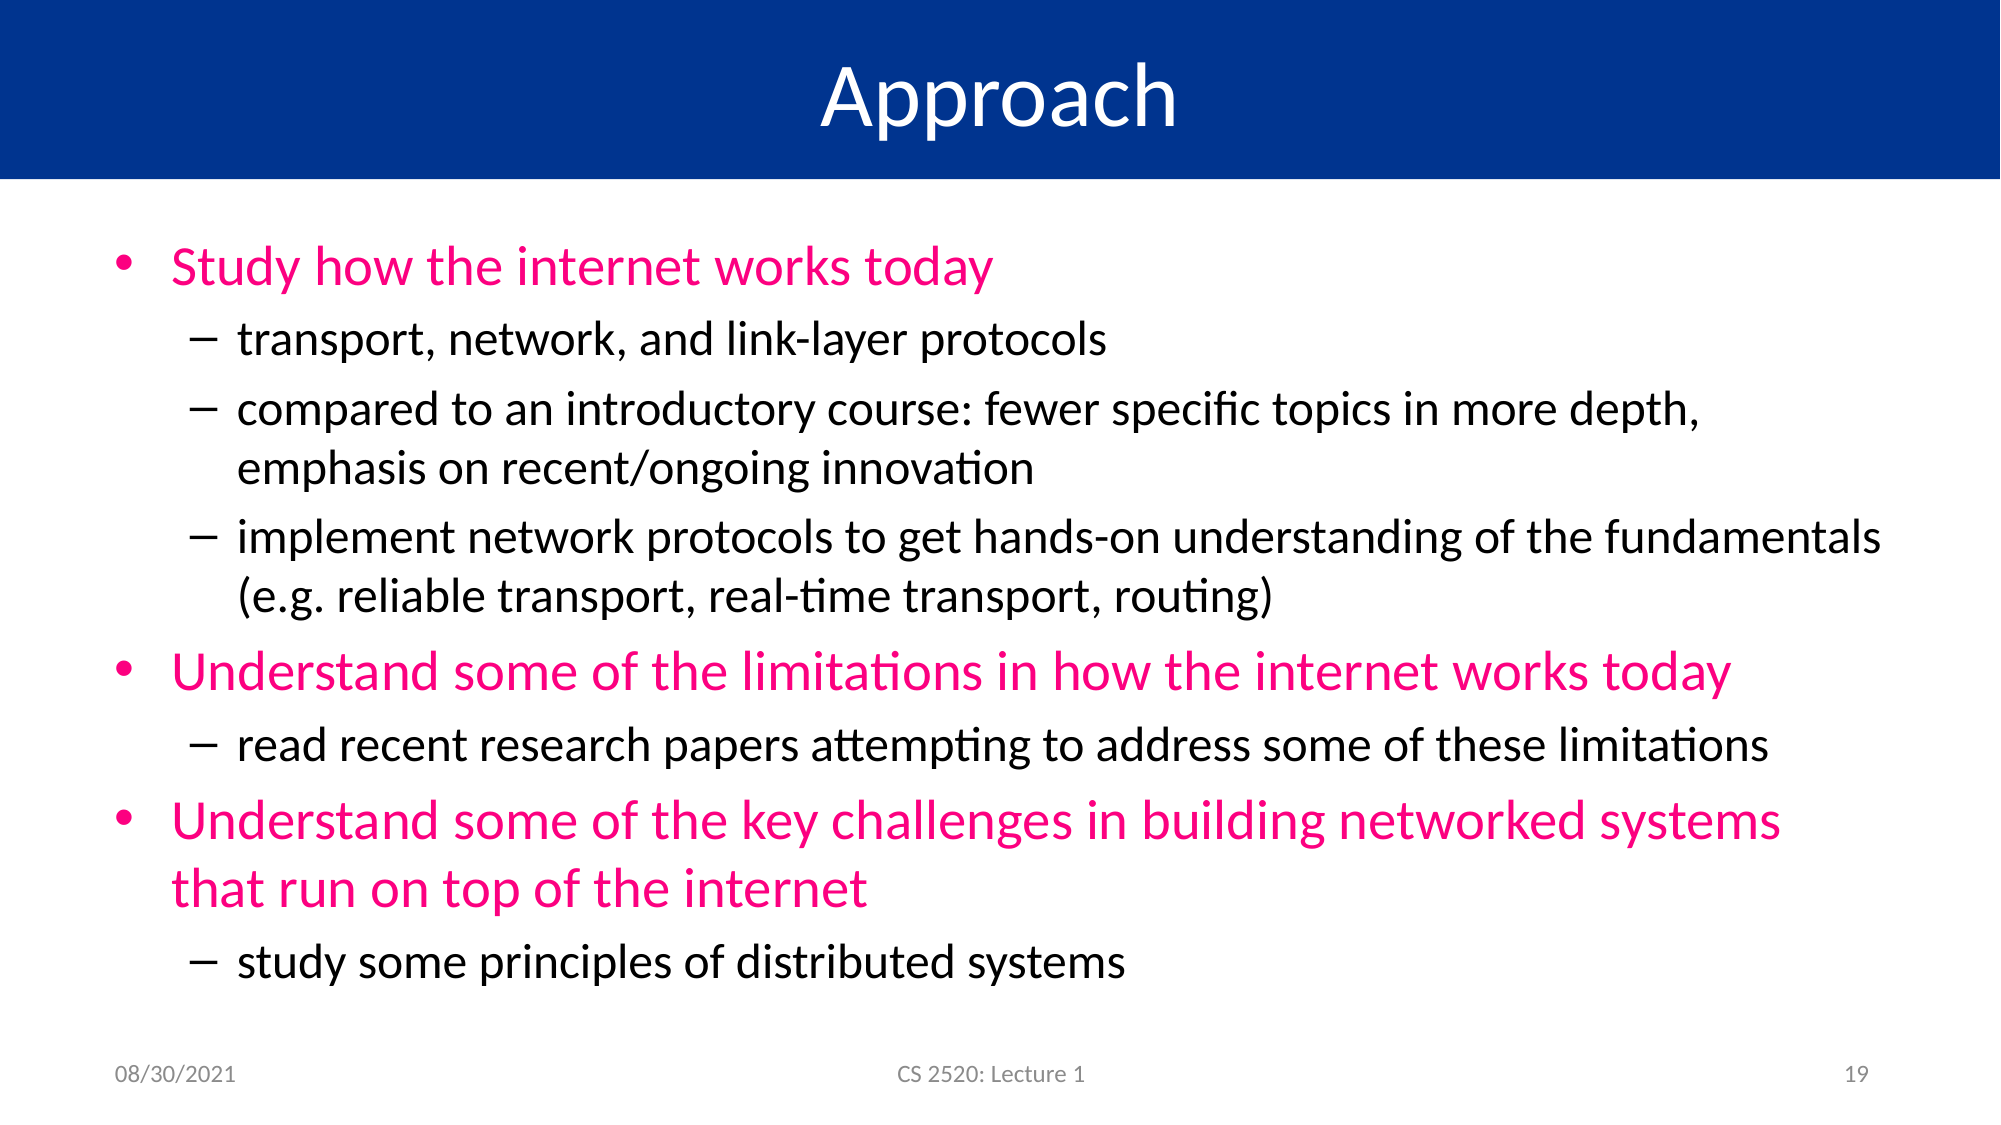

# Approach
Study how the internet works today
transport, network, and link-layer protocols
compared to an introductory course: fewer specific topics in more depth, emphasis on recent/ongoing innovation
implement network protocols to get hands-on understanding of the fundamentals (e.g. reliable transport, real-time transport, routing)
Understand some of the limitations in how the internet works today
read recent research papers attempting to address some of these limitations
Understand some of the key challenges in building networked systems that run on top of the internet
study some principles of distributed systems
08/30/2021
CS 2520: Lecture 1
19